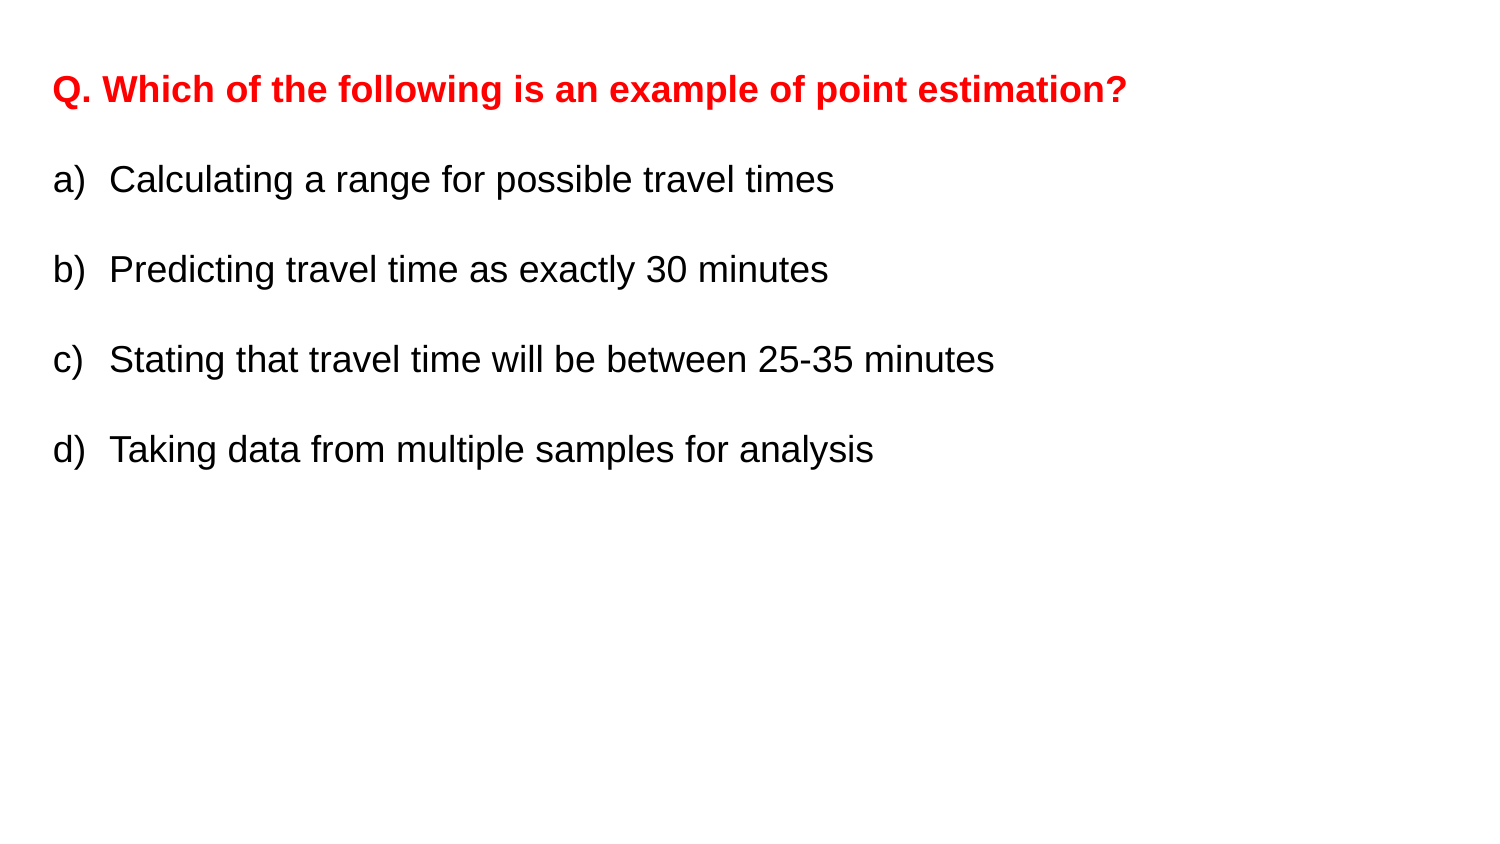

Q. Which of the following is an example of point estimation?
Calculating a range for possible travel times

Predicting travel time as exactly 30 minutes

Stating that travel time will be between 25-35 minutes

Taking data from multiple samples for analysis